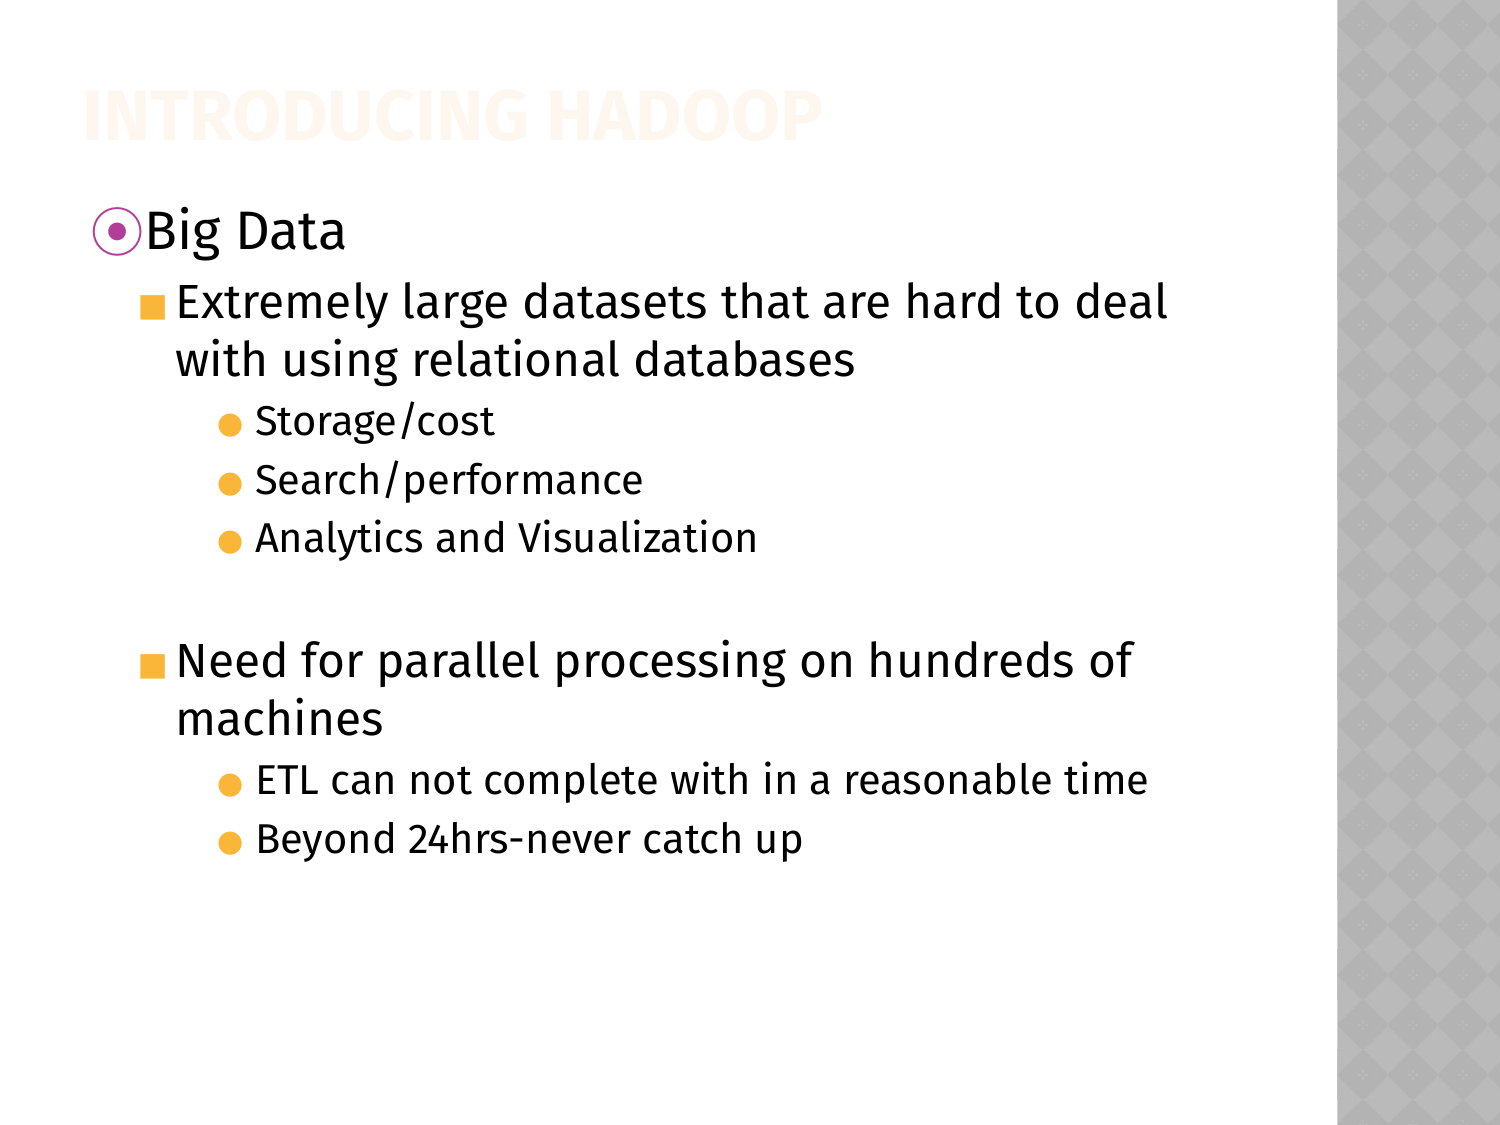

# INTRODUCING HADOOP
Big Data
Extremely large datasets that are hard to deal with using relational databases
Storage/cost
Search/performance
Analytics and Visualization

Need for parallel processing on hundreds of machines
ETL can not complete with in a reasonable time
Beyond 24hrs-never catch up